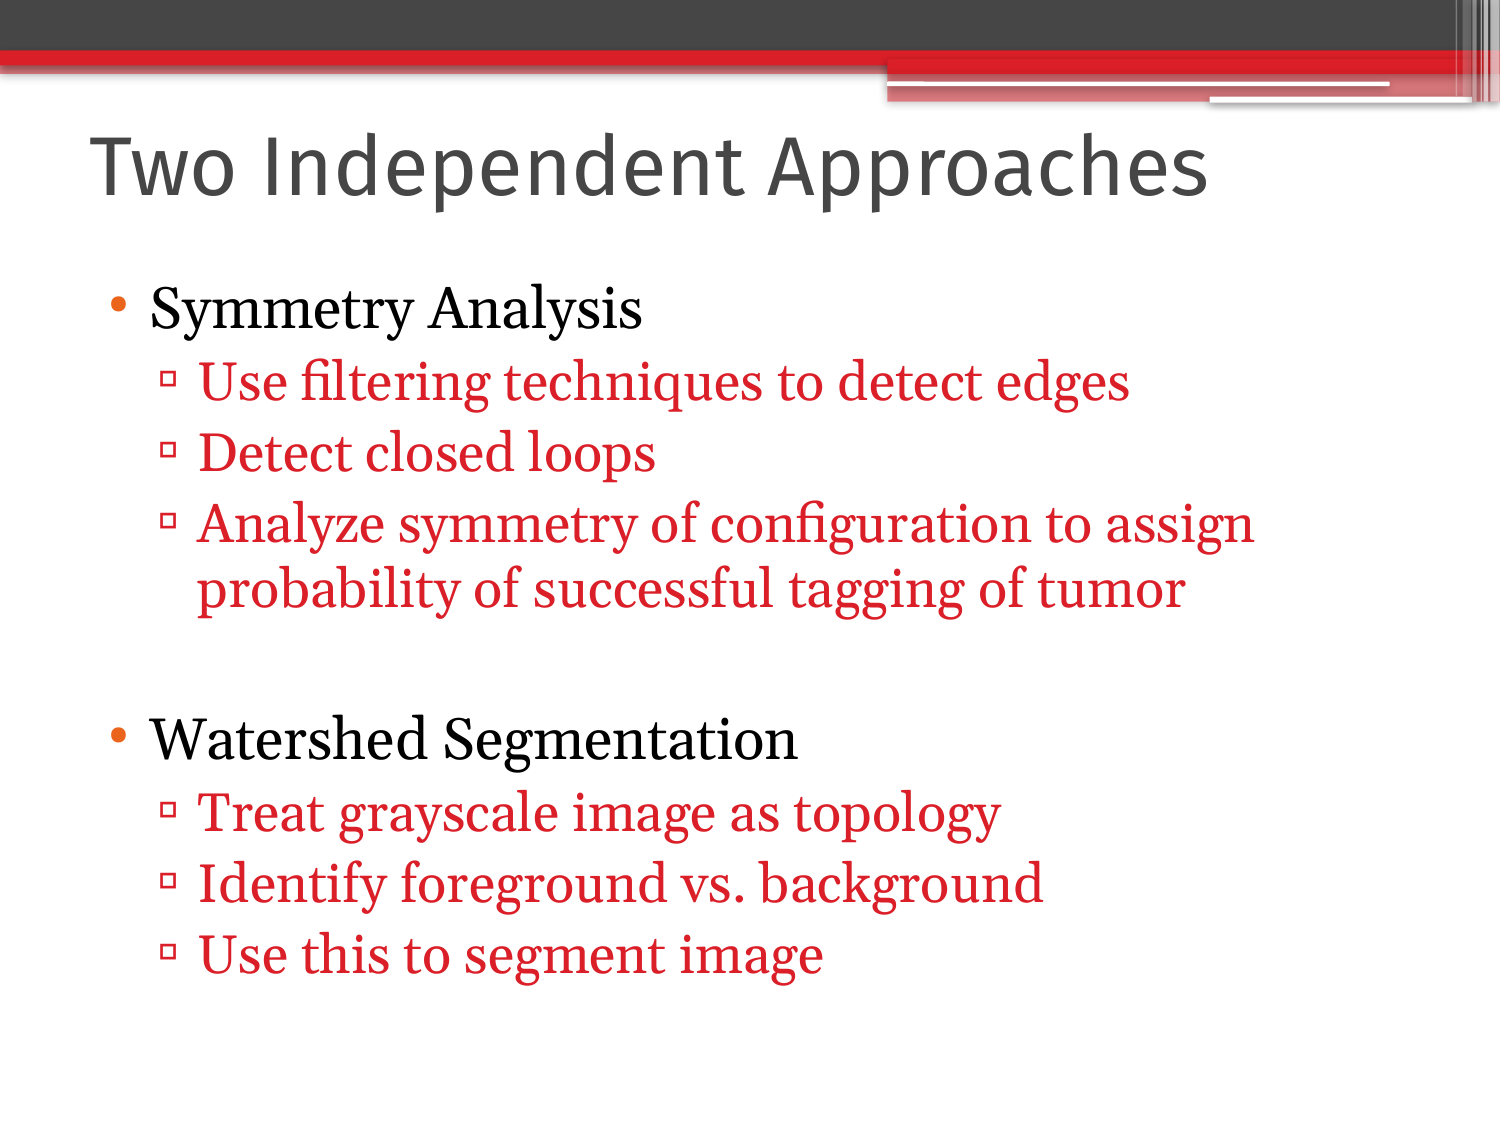

# Two Independent Approaches
Symmetry Analysis
Use filtering techniques to detect edges
Detect closed loops
Analyze symmetry of configuration to assign probability of successful tagging of tumor

Watershed Segmentation
Treat grayscale image as topology
Identify foreground vs. background
Use this to segment image